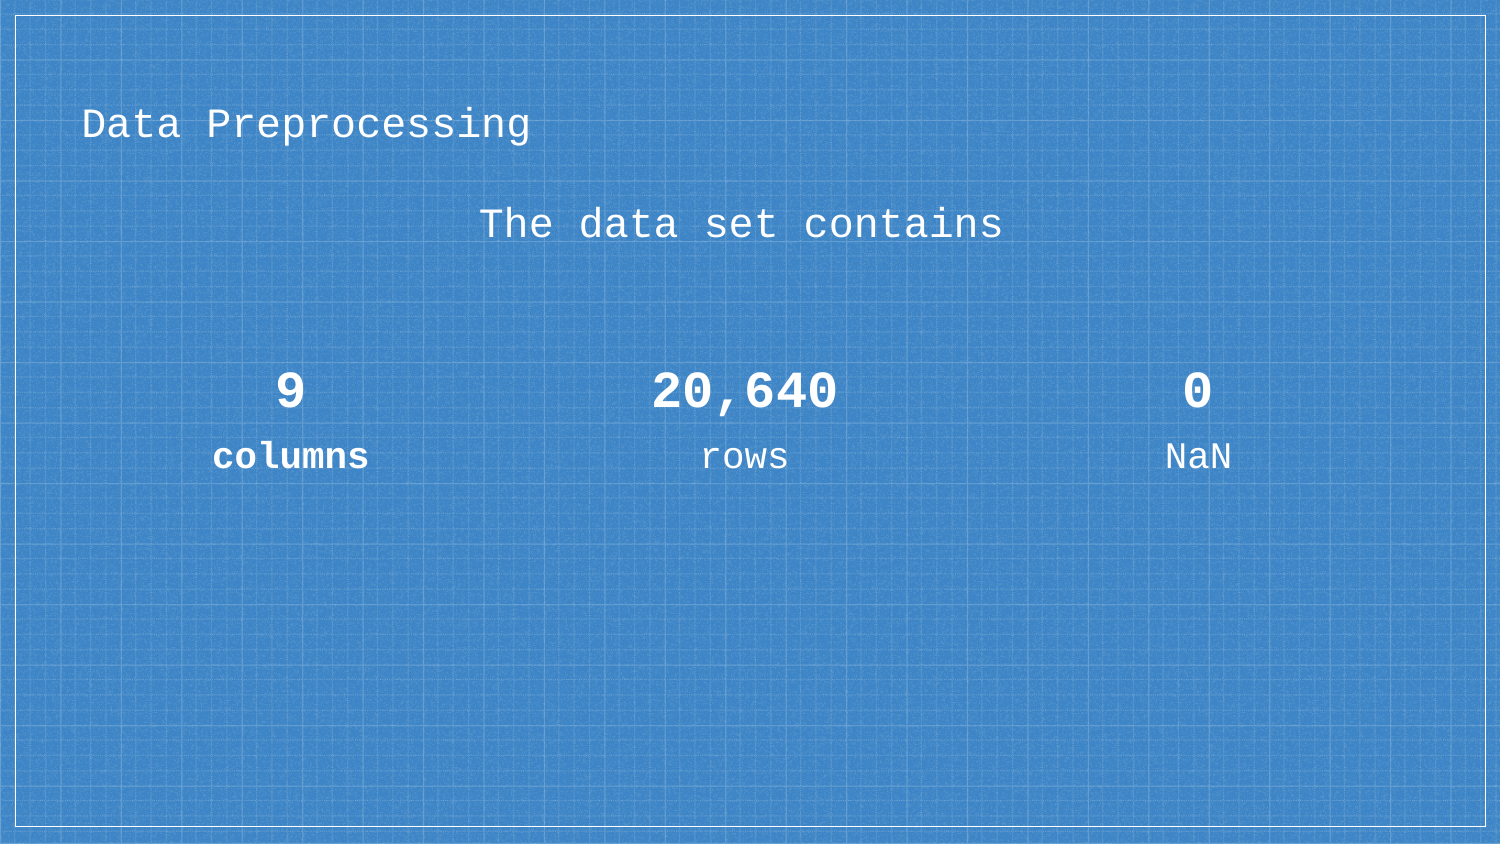

# Data Preprocessing

The data set contains
9
columns
20,640
rows
0
NaN
3